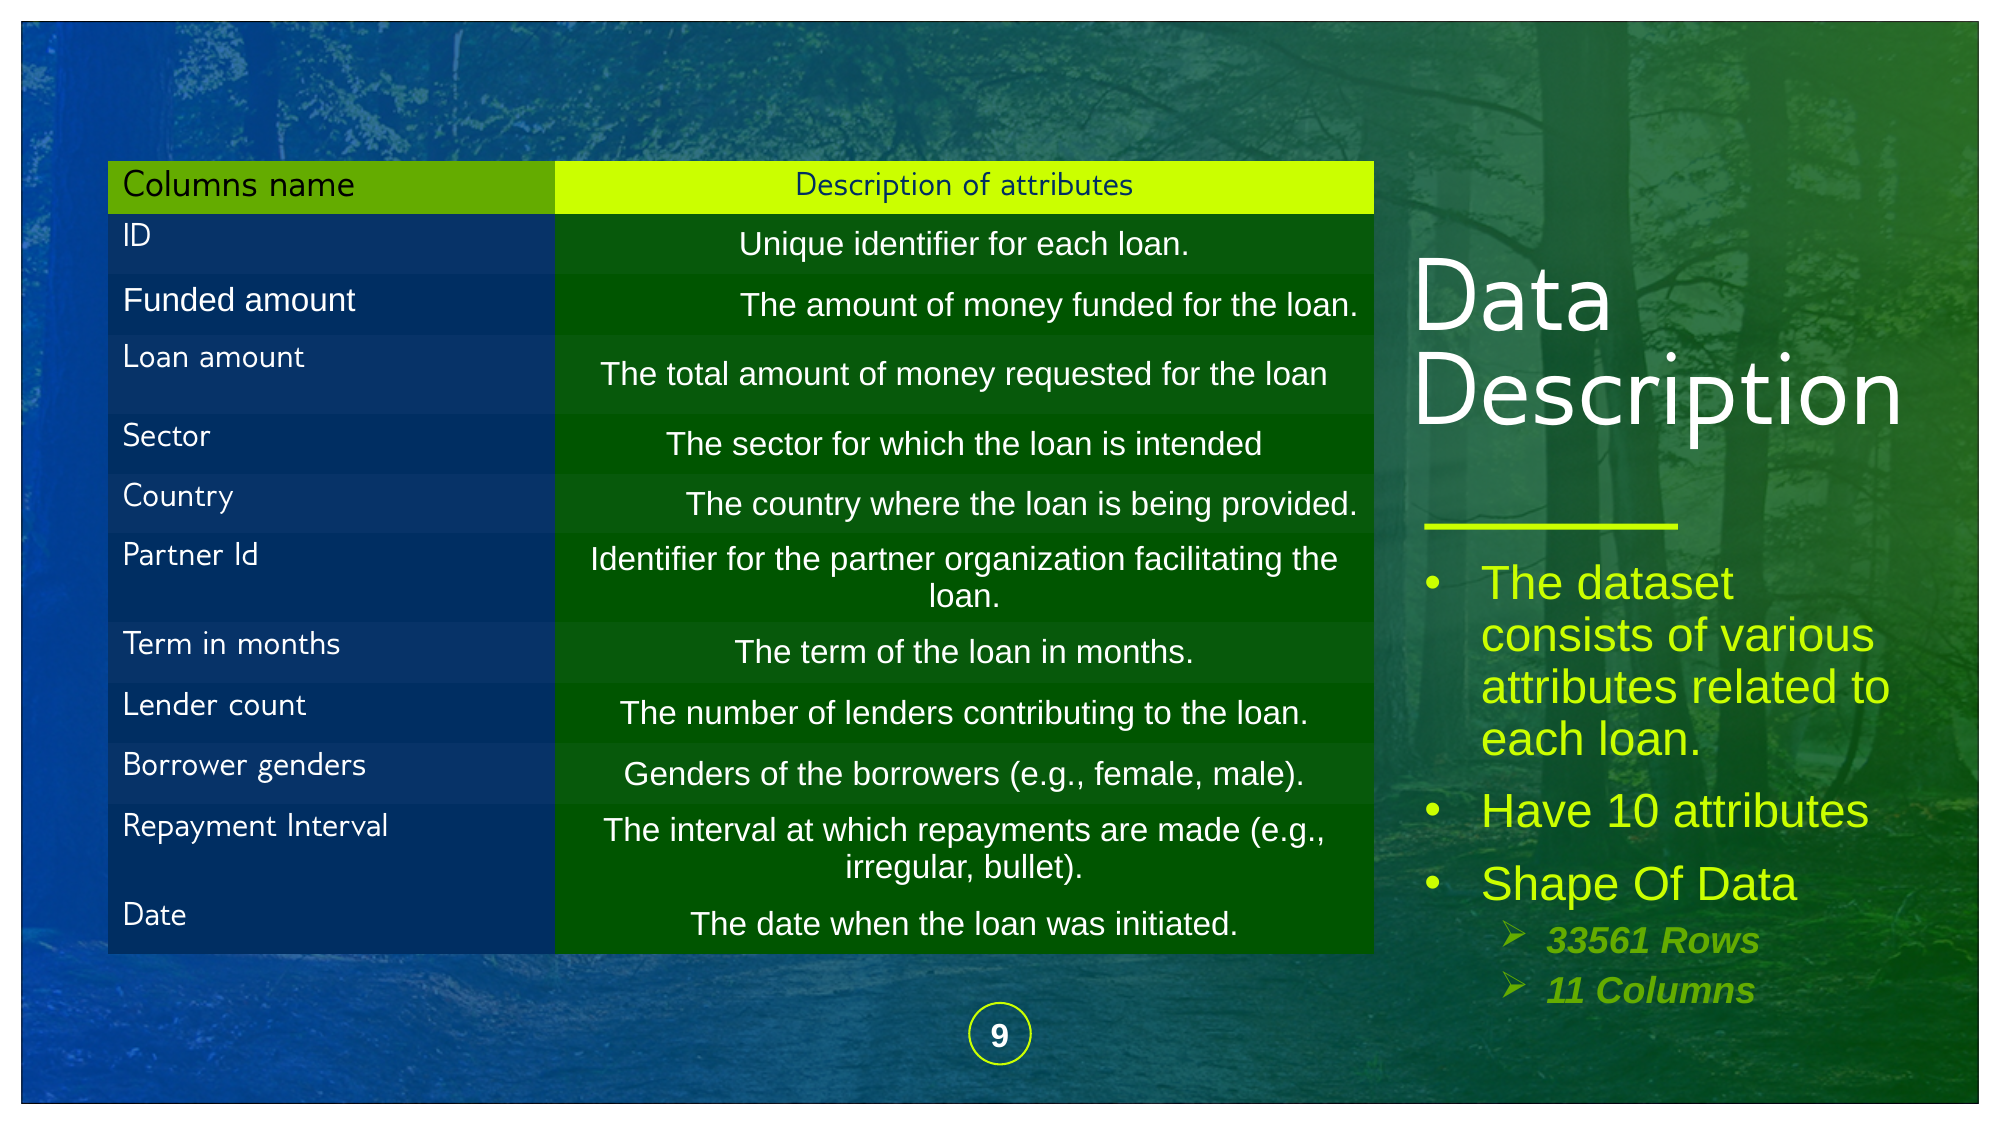

| Columns name | Description of attributes |
| --- | --- |
| ID | Unique identifier for each loan. |
| Funded amount | The amount of money funded for the loan. |
| Loan amount | The total amount of money requested for the loan |
| Sector | The sector for which the loan is intended |
| Country | The country where the loan is being provided. |
| Partner Id | Identifier for the partner organization facilitating the loan. |
| Term in months | The term of the loan in months. |
| Lender count | The number of lenders contributing to the loan. |
| Borrower genders | Genders of the borrowers (e.g., female, male). |
| Repayment Interval | The interval at which repayments are made (e.g., irregular, bullet). |
| Date | The date when the loan was initiated. |
# Data Description
The dataset consists of various attributes related to each loan.
Have 10 attributes
Shape Of Data
33561 Rows
11 Columns
9